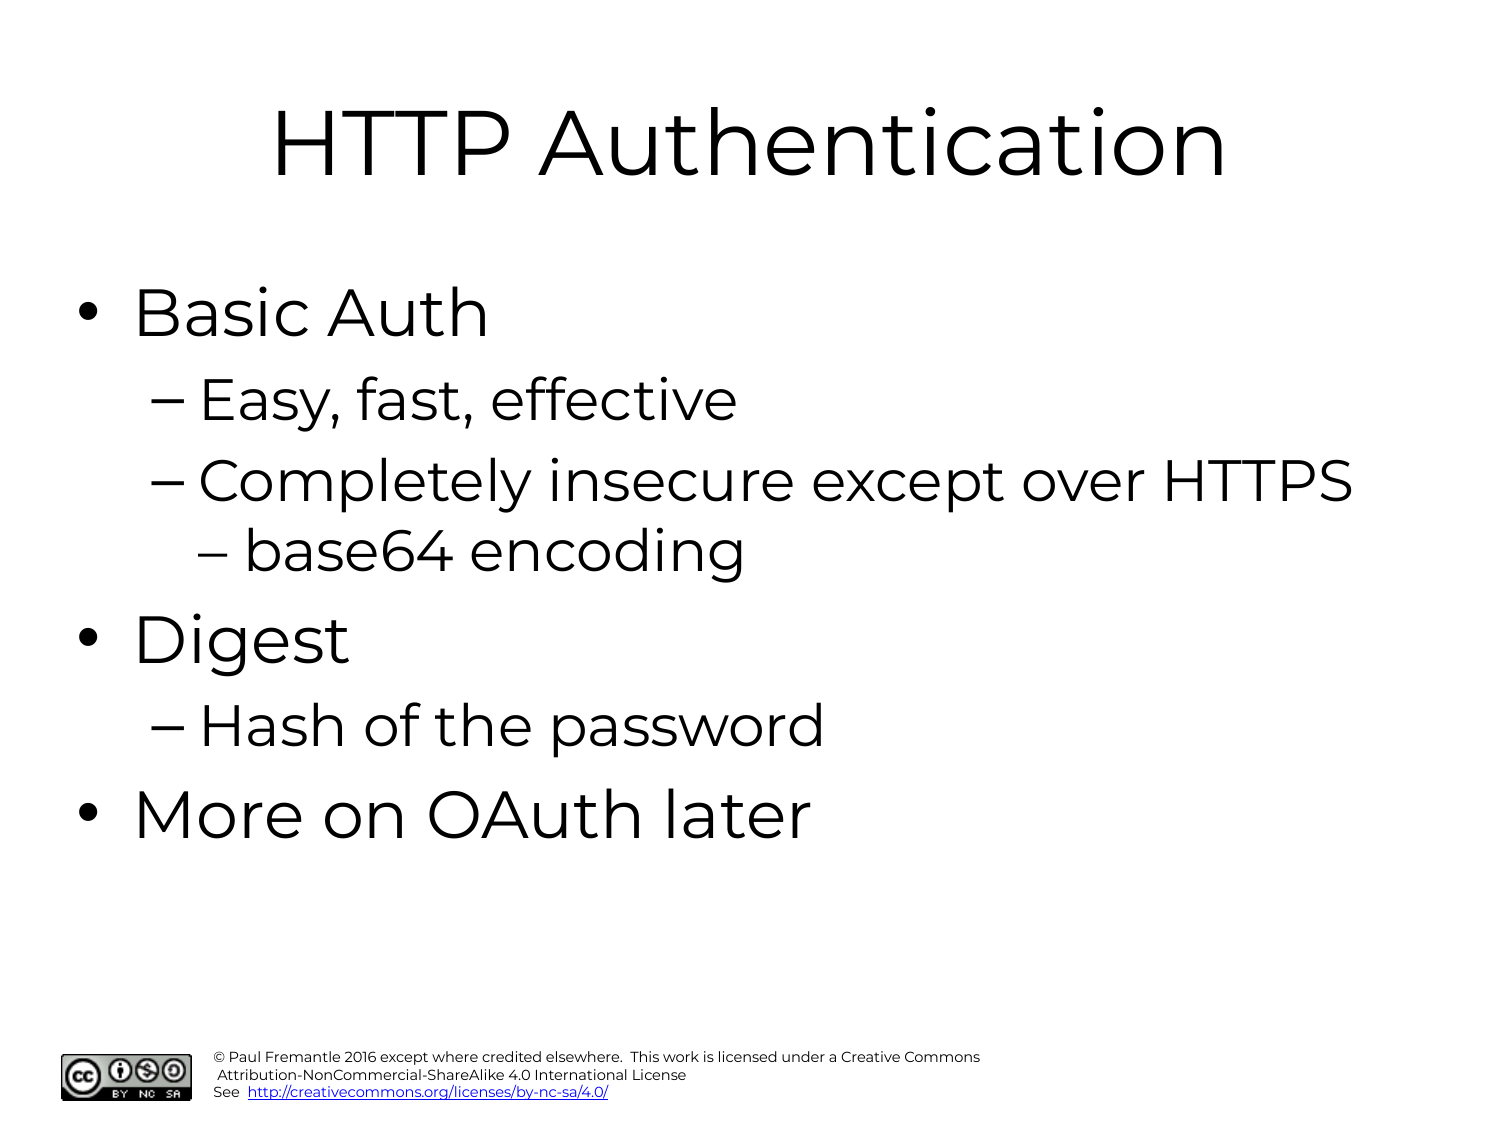

# HTTP Authentication
Basic Auth
Easy, fast, effective
Completely insecure except over HTTPS – base64 encoding
Digest
Hash of the password
More on OAuth later